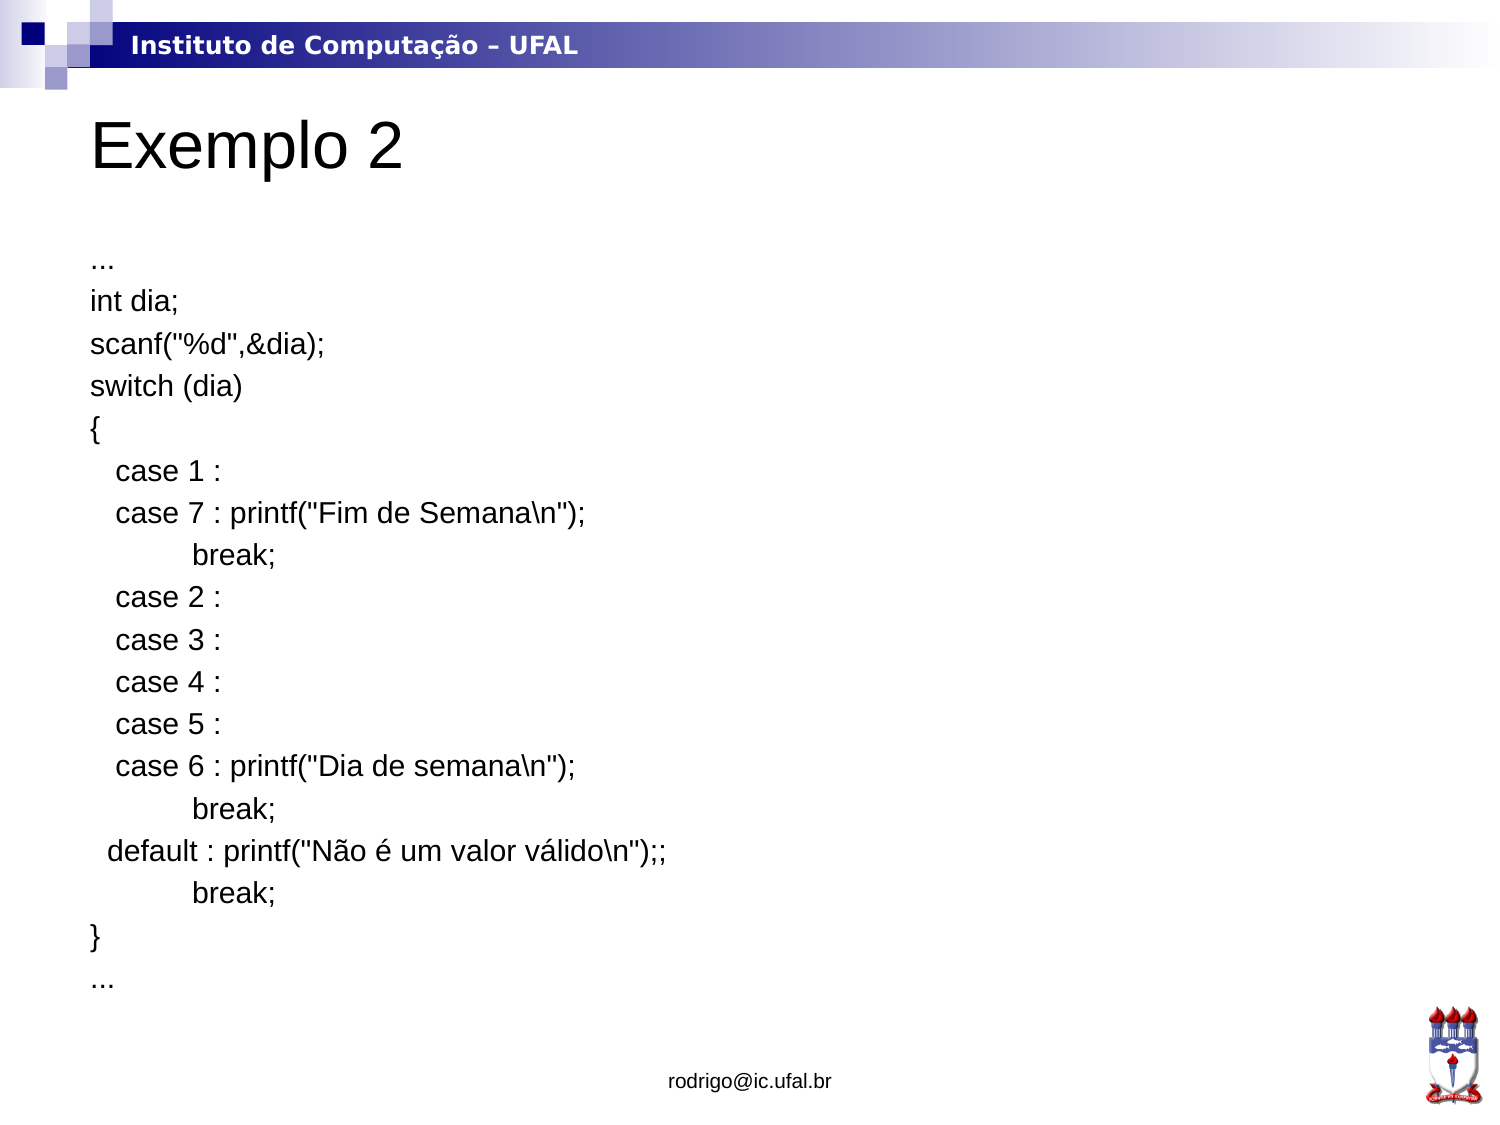

# Exemplo 2
...
int dia;
scanf("%d",&dia);
switch (dia)
{
   case 1 :
   case 7 : printf("Fim de Semana\n");
            break;
   case 2 :
   case 3 :
   case 4 :
   case 5 :
   case 6 : printf("Dia de semana\n");
            break;
  default : printf("Não é um valor válido\n");;
            break;
}
...
rodrigo@ic.ufal.br